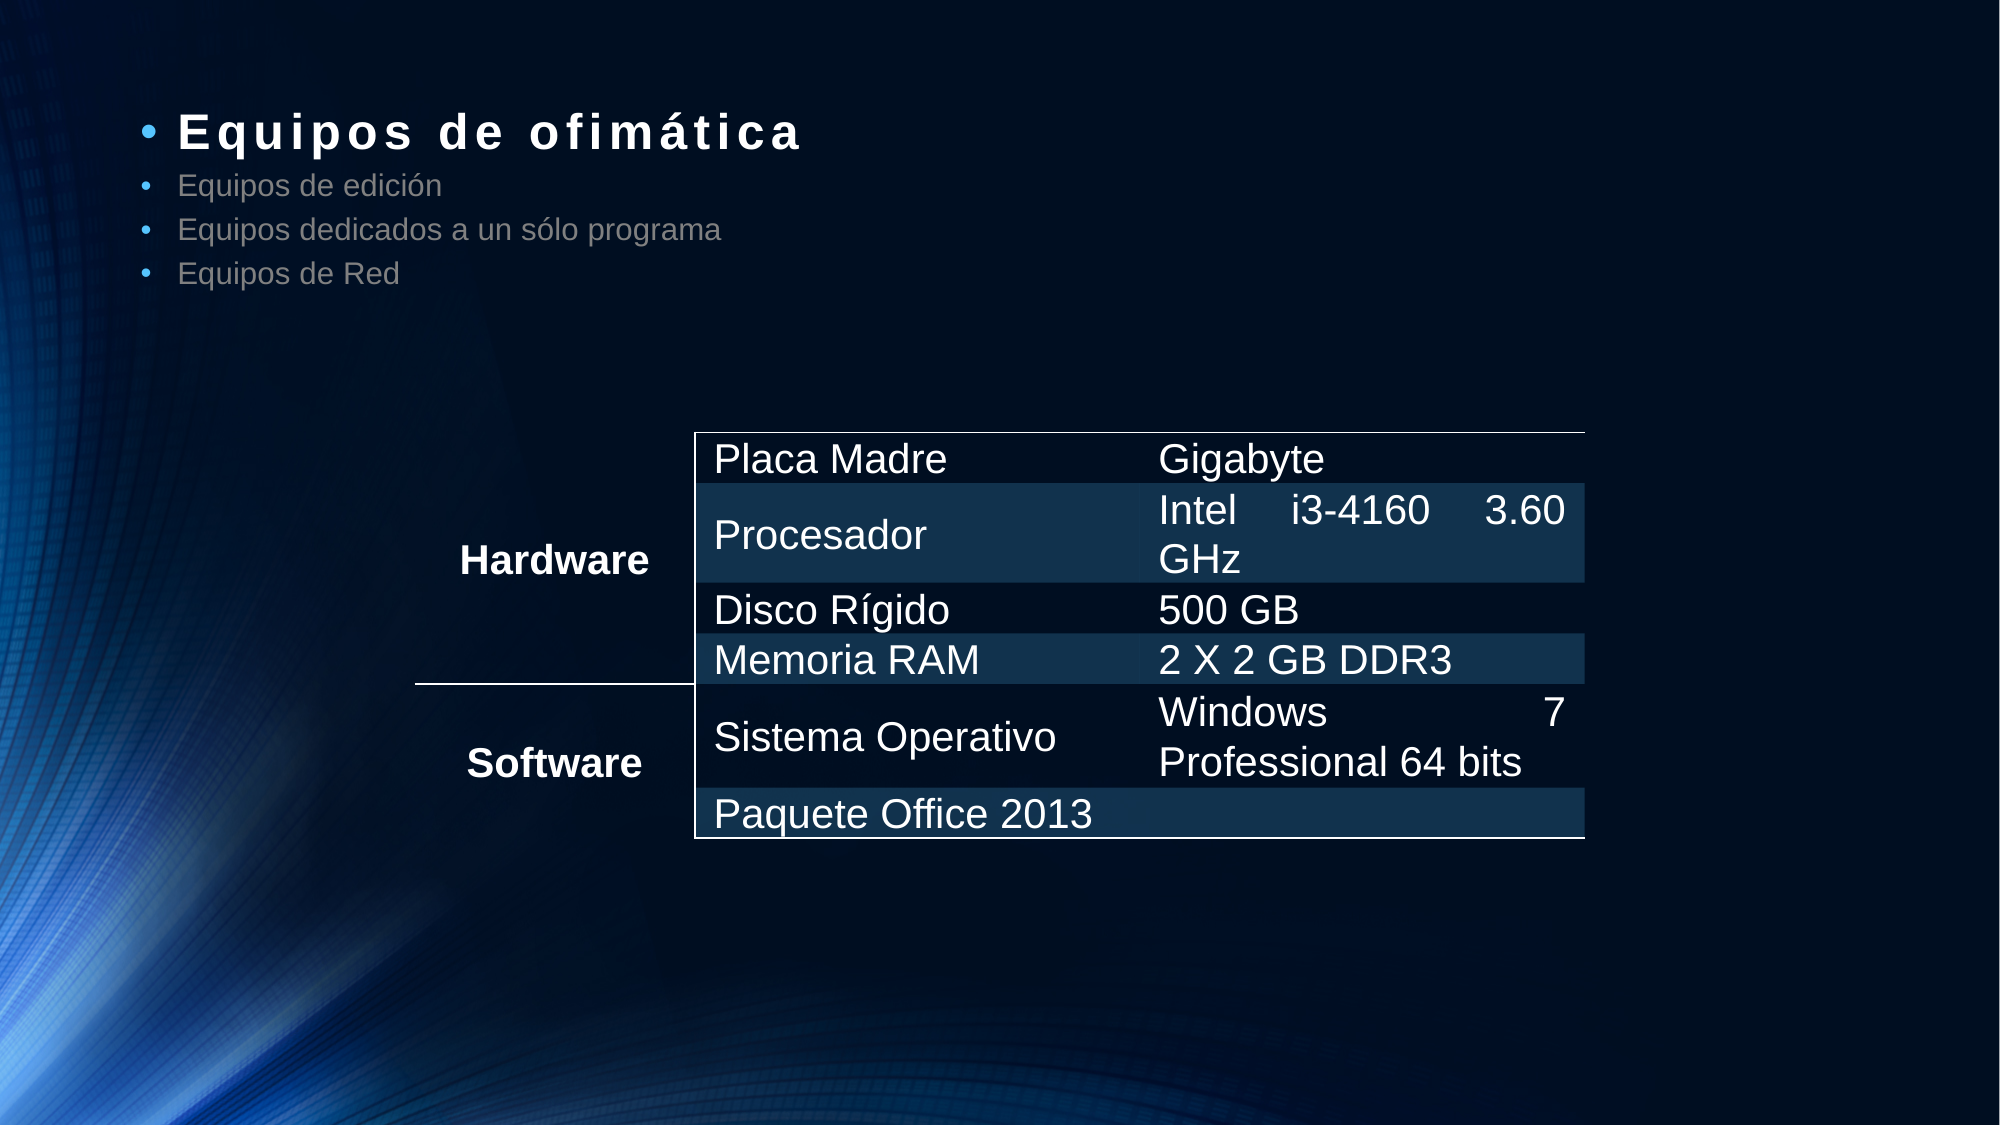

Equipos de ofimática
Equipos de edición
Equipos dedicados a un sólo programa
Equipos de Red
| Hardware | Placa Madre | Gigabyte |
| --- | --- | --- |
|  | Procesador | Intel i3-4160 3.60 GHz |
|  | Disco Rígido | 500 GB |
|  | Memoria RAM | 2 X 2 GB DDR3 |
| Software | Sistema Operativo | Windows 7 Professional 64 bits |
|  | Paquete Office 2013 |  |